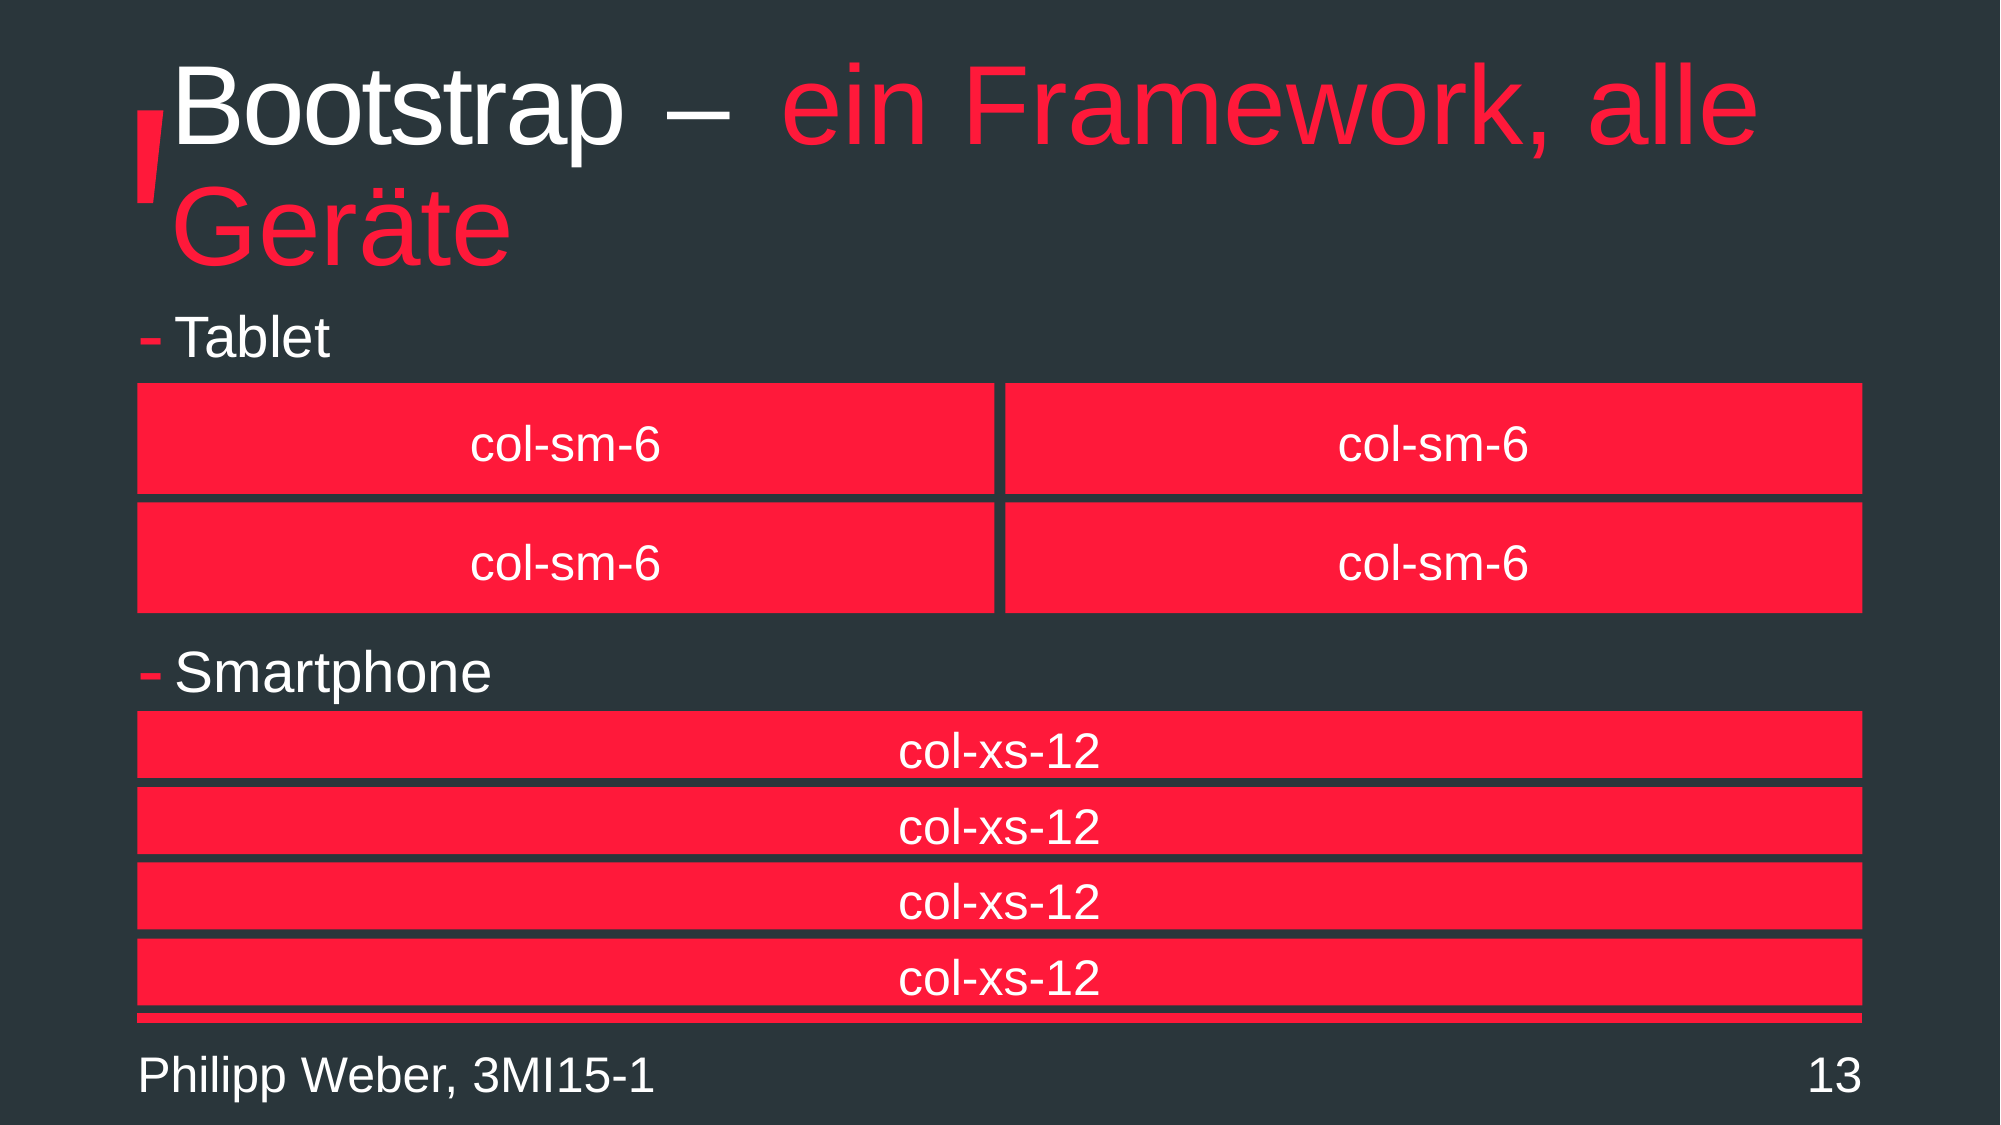

# Bootstrap – ein Framework, alle Geräte
Tablet

Smartphone

col-sm-6

col-sm-6

col-sm-6

col-sm-6

col-xs-12

col-xs-12

col-xs-12

col-xs-12
Philipp Weber, 3MI15-1
13